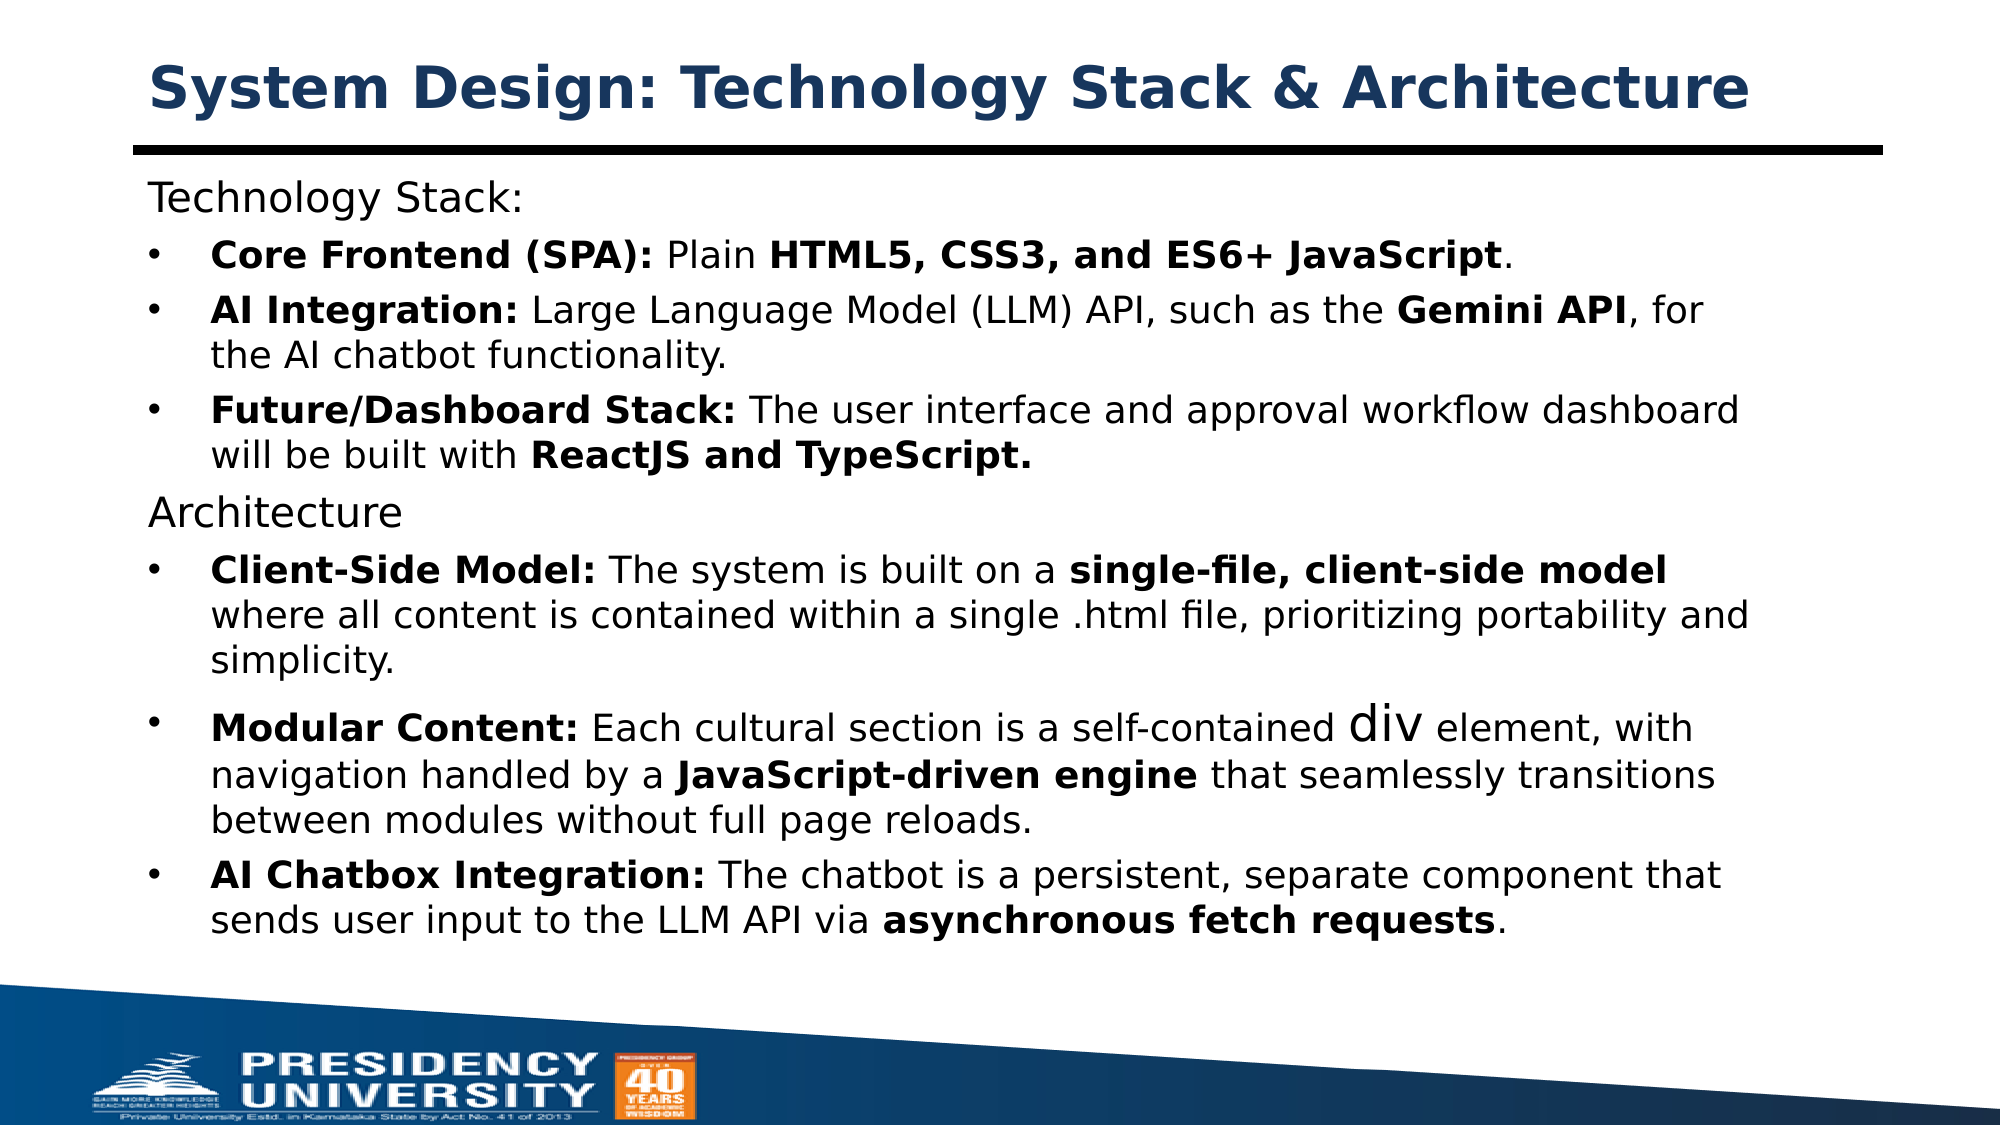

# System Design: Technology Stack & Architecture
Technology Stack:
Core Frontend (SPA): Plain HTML5, CSS3, and ES6+ JavaScript.
AI Integration: Large Language Model (LLM) API, such as the Gemini API, for the AI chatbot functionality.
Future/Dashboard Stack: The user interface and approval workflow dashboard will be built with ReactJS and TypeScript.
Architecture
Client-Side Model: The system is built on a single-file, client-side model where all content is contained within a single .html file, prioritizing portability and simplicity.
Modular Content: Each cultural section is a self-contained div element, with navigation handled by a JavaScript-driven engine that seamlessly transitions between modules without full page reloads.
AI Chatbox Integration: The chatbot is a persistent, separate component that sends user input to the LLM API via asynchronous fetch requests.